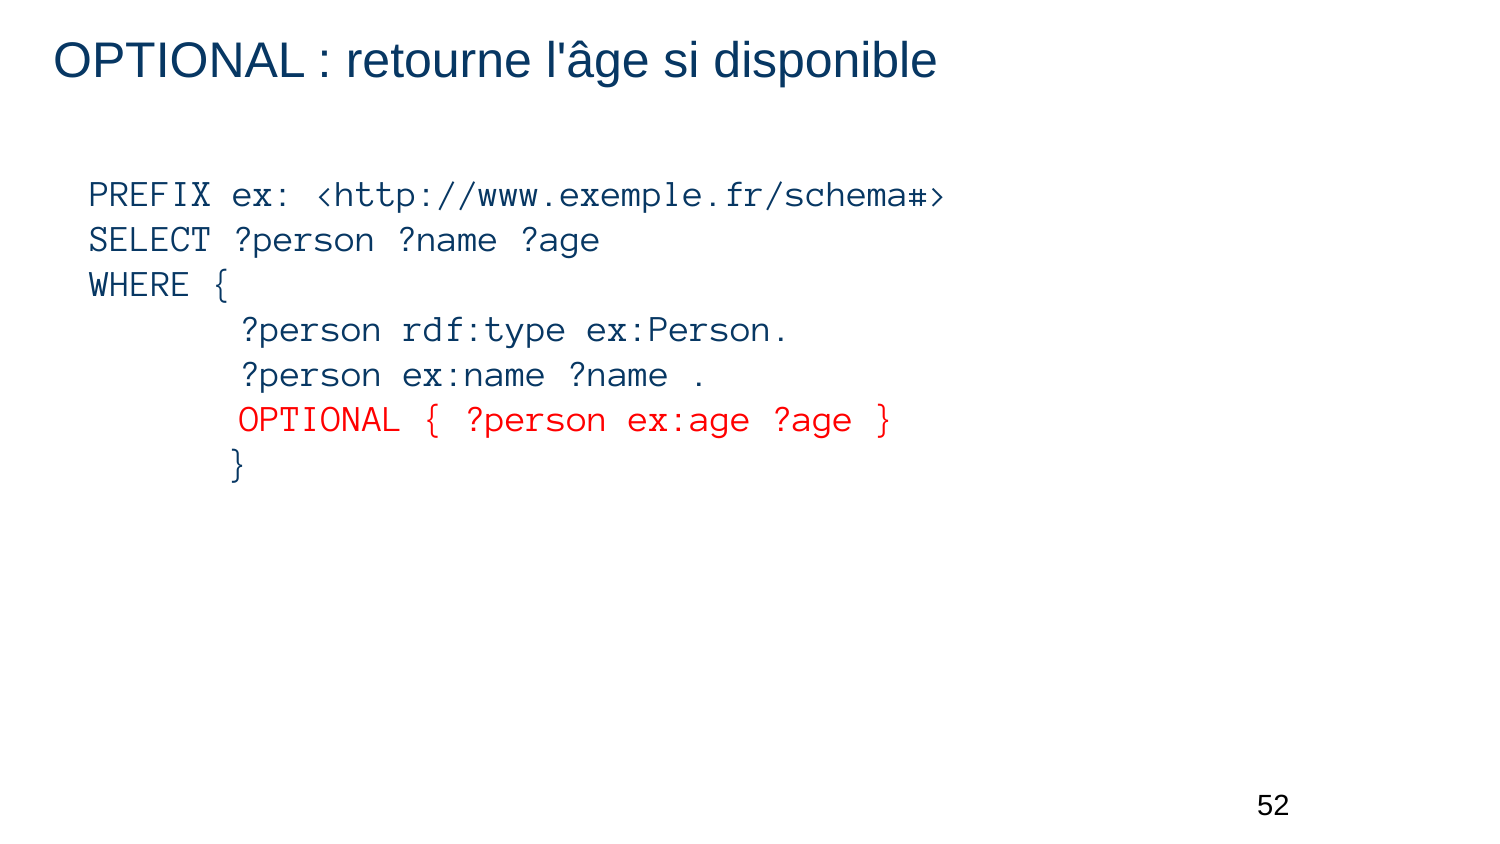

# OPTIONAL : retourne l'âge si disponible
PREFIX ex: <http://www.exemple.fr/schema#>
SELECT ?person ?name ?age
WHERE {
?person rdf:type ex:Person.
?person ex:name ?name .
OPTIONAL { ?person ex:age ?age }
}

52